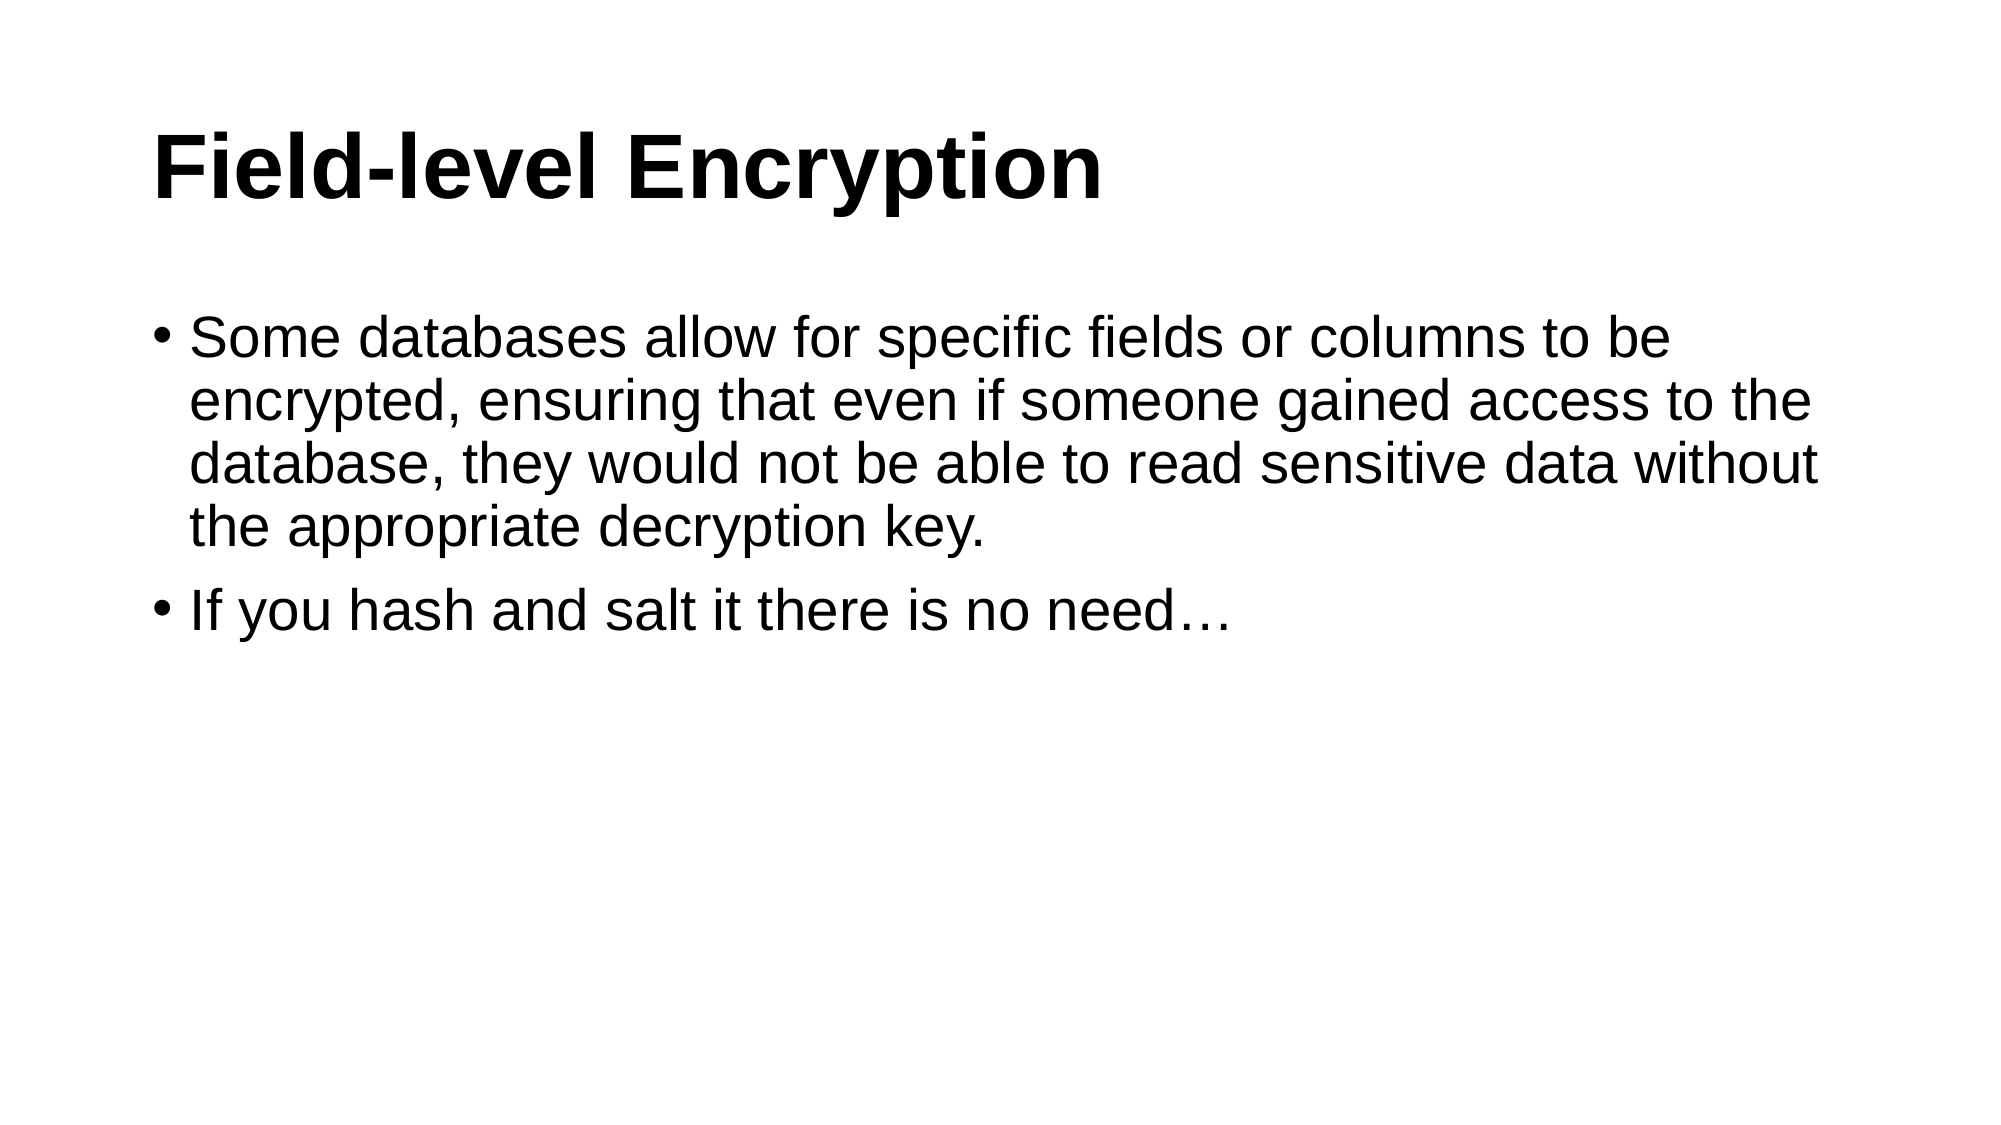

# Field-level Encryption
Some databases allow for specific fields or columns to be encrypted, ensuring that even if someone gained access to the database, they would not be able to read sensitive data without the appropriate decryption key.
If you hash and salt it there is no need…